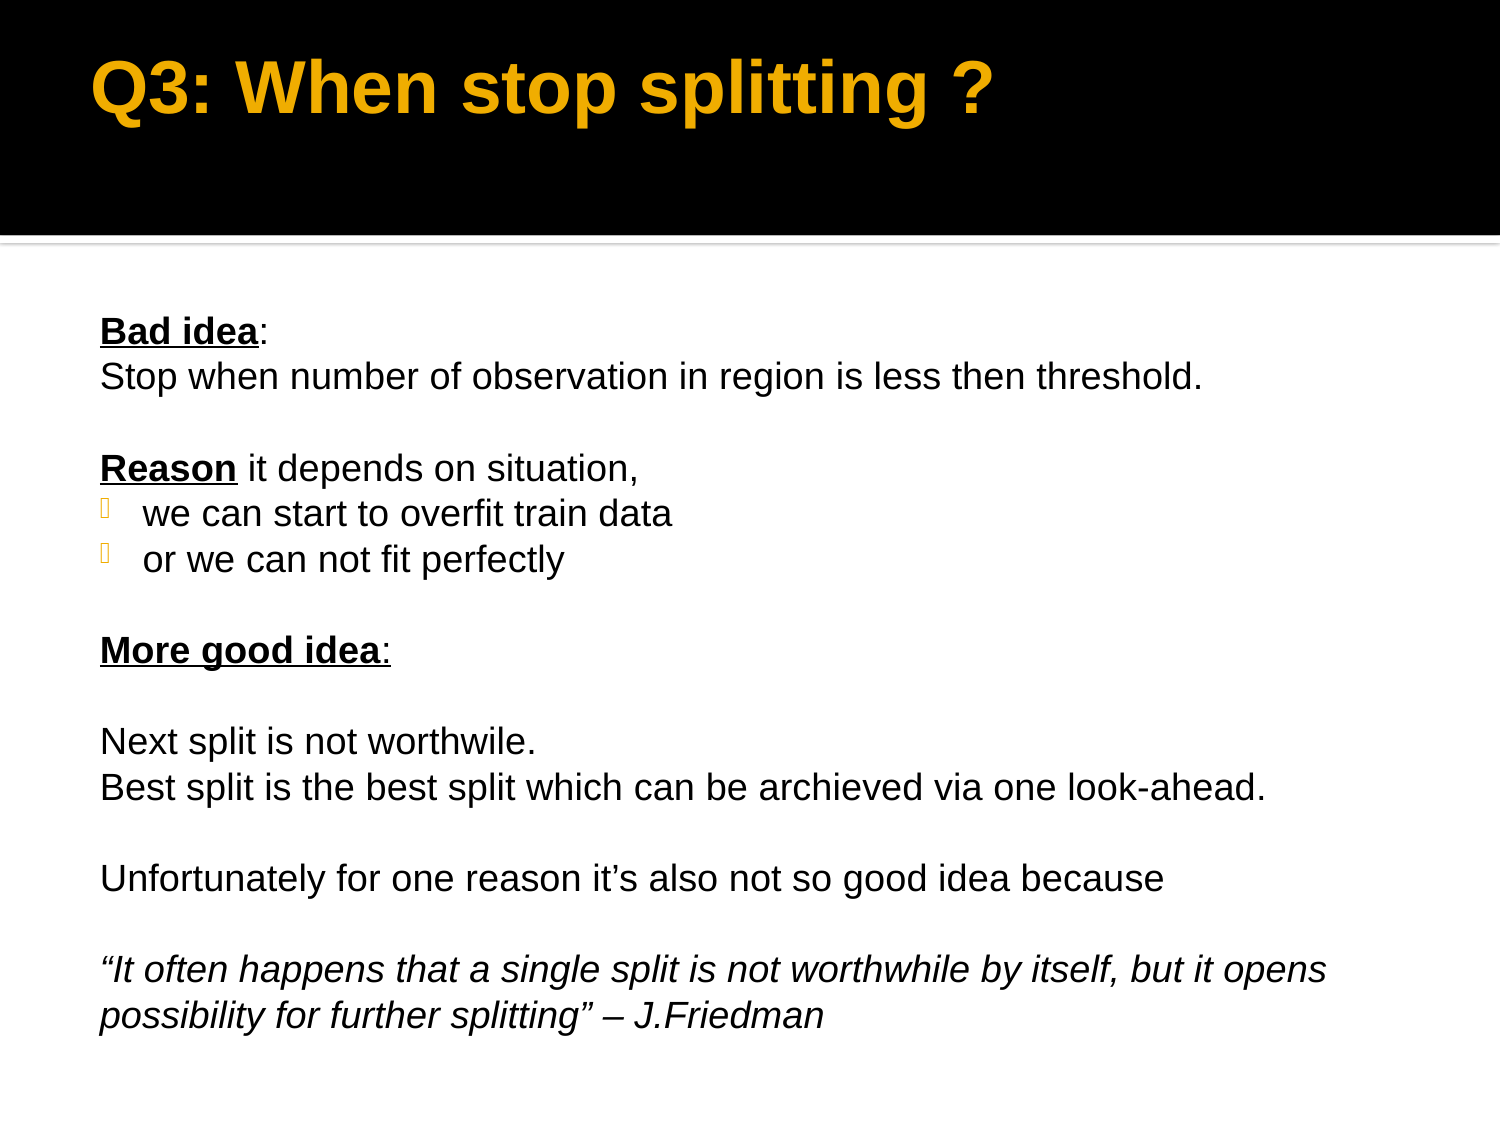

# Q3: When stop splitting ?
Bad idea:
Stop when number of observation in region is less then threshold.

Reason it depends on situation,
we can start to overfit train data
or we can not fit perfectly

More good idea:

Next split is not worthwile.
Best split is the best split which can be archieved via one look-ahead.

Unfortunately for one reason it’s also not so good idea because

“It often happens that a single split is not worthwhile by itself, but it opens possibility for further splitting” – J.Friedman